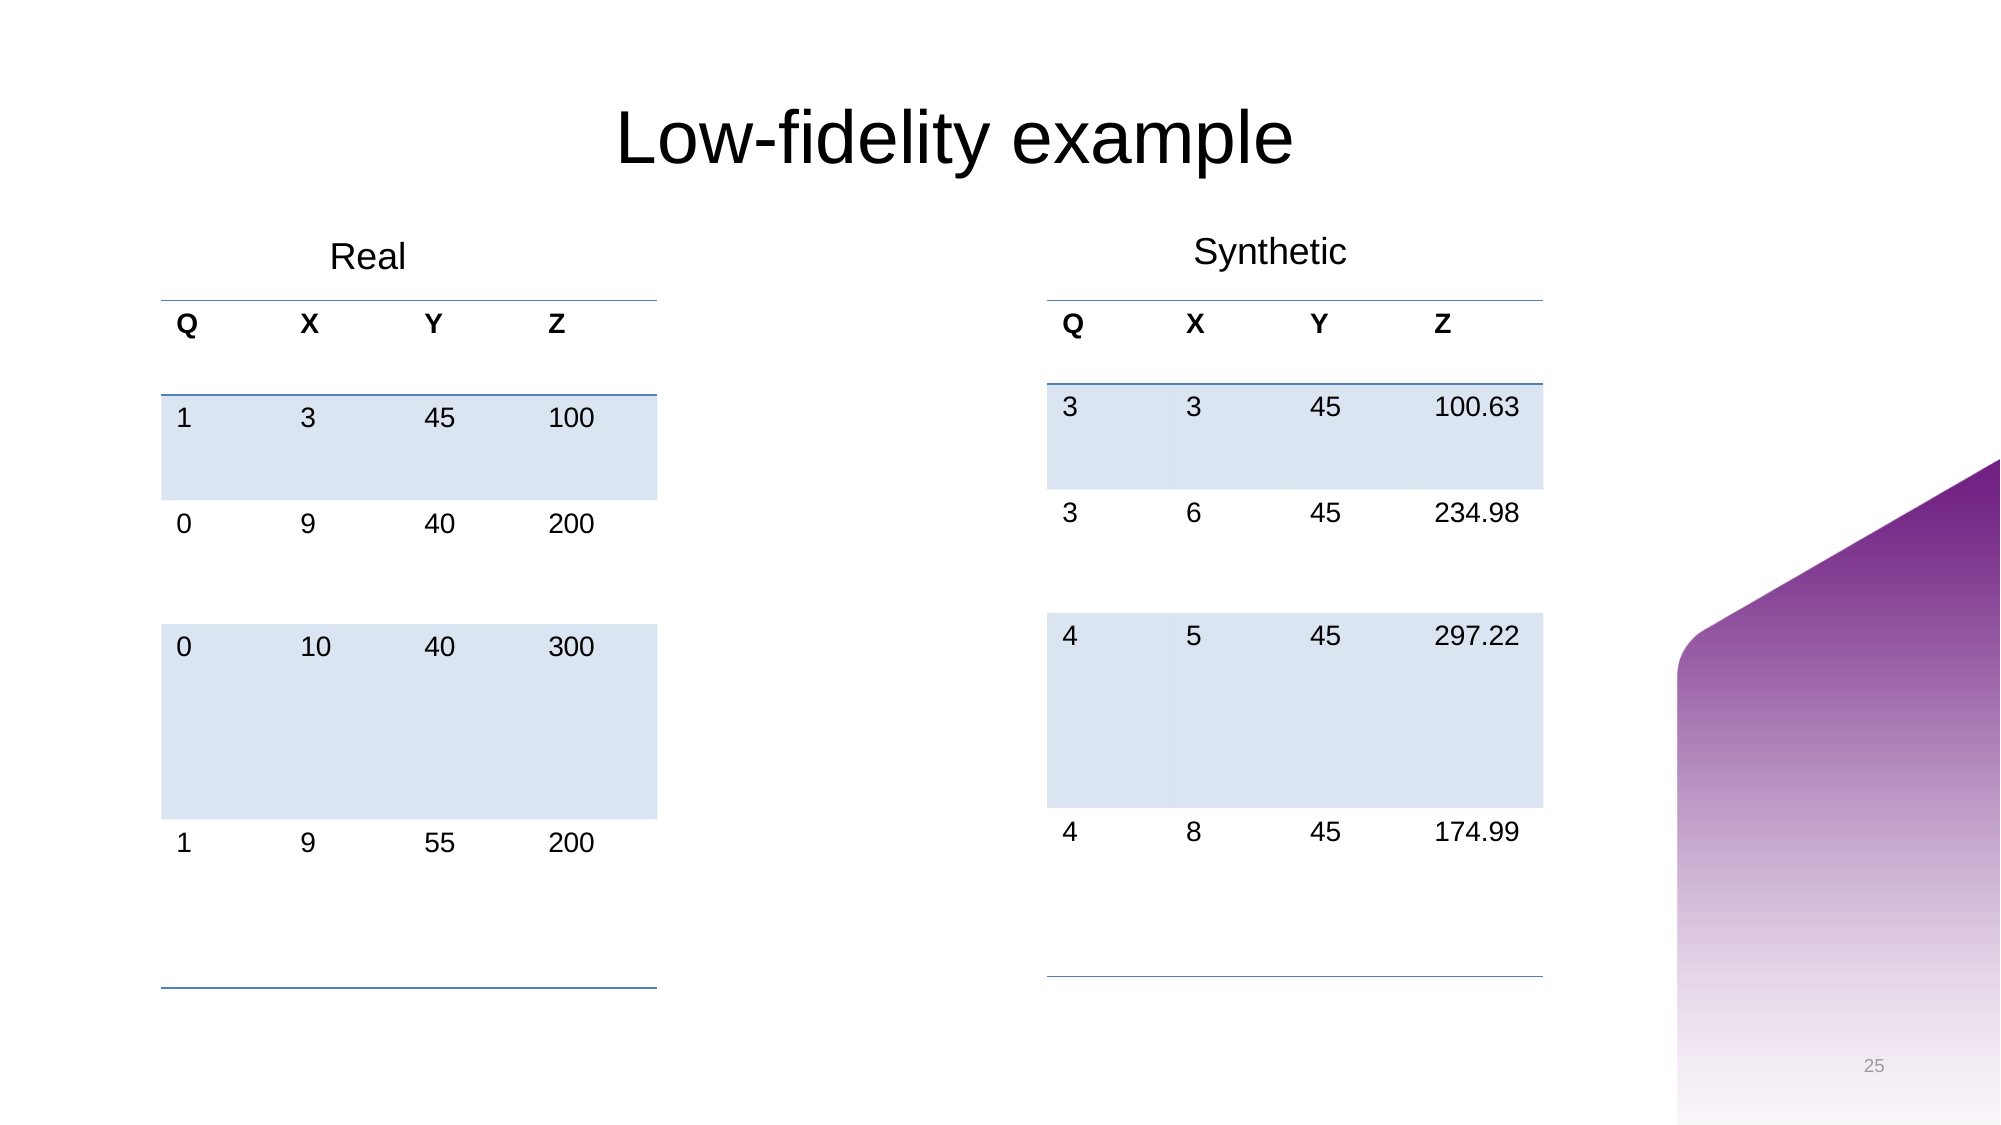

# Low-fidelity example
Synthetic
Real
| Q | X | Y | Z |
| --- | --- | --- | --- |
| 1 | 3 | 45 | 100 |
| 0 | 9 | 40 | 200 |
| 0 | 10 | 40 | 300 |
| 1 | 9 | 55 | 200 |
| Q | X | Y | Z |
| --- | --- | --- | --- |
| 3 | 3 | 45 | 100.63 |
| 3 | 6 | 45 | 234.98 |
| 4 | 5 | 45 | 297.22 |
| 4 | 8 | 45 | 174.99 |
25